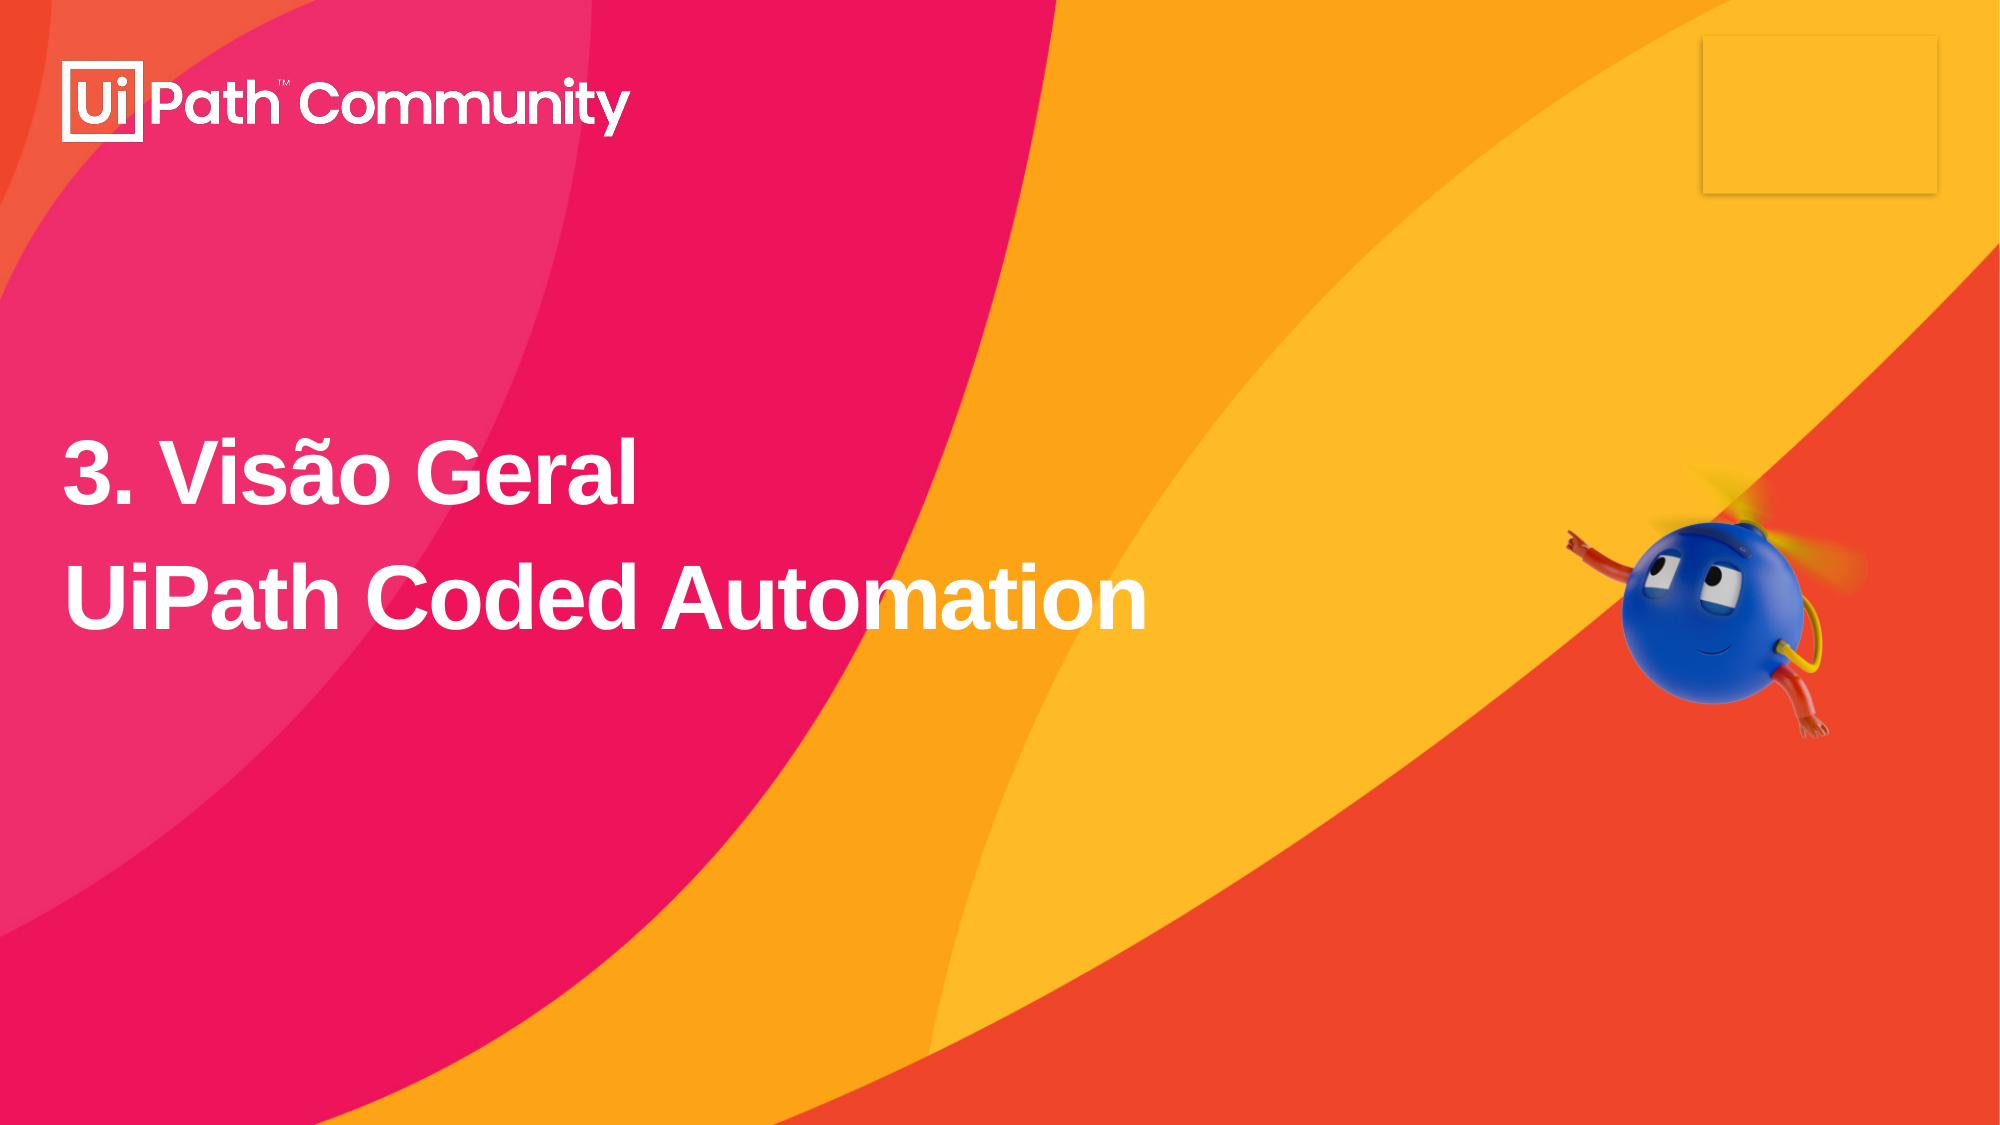

# 3. Visão Geral
UiPath Coded Automation